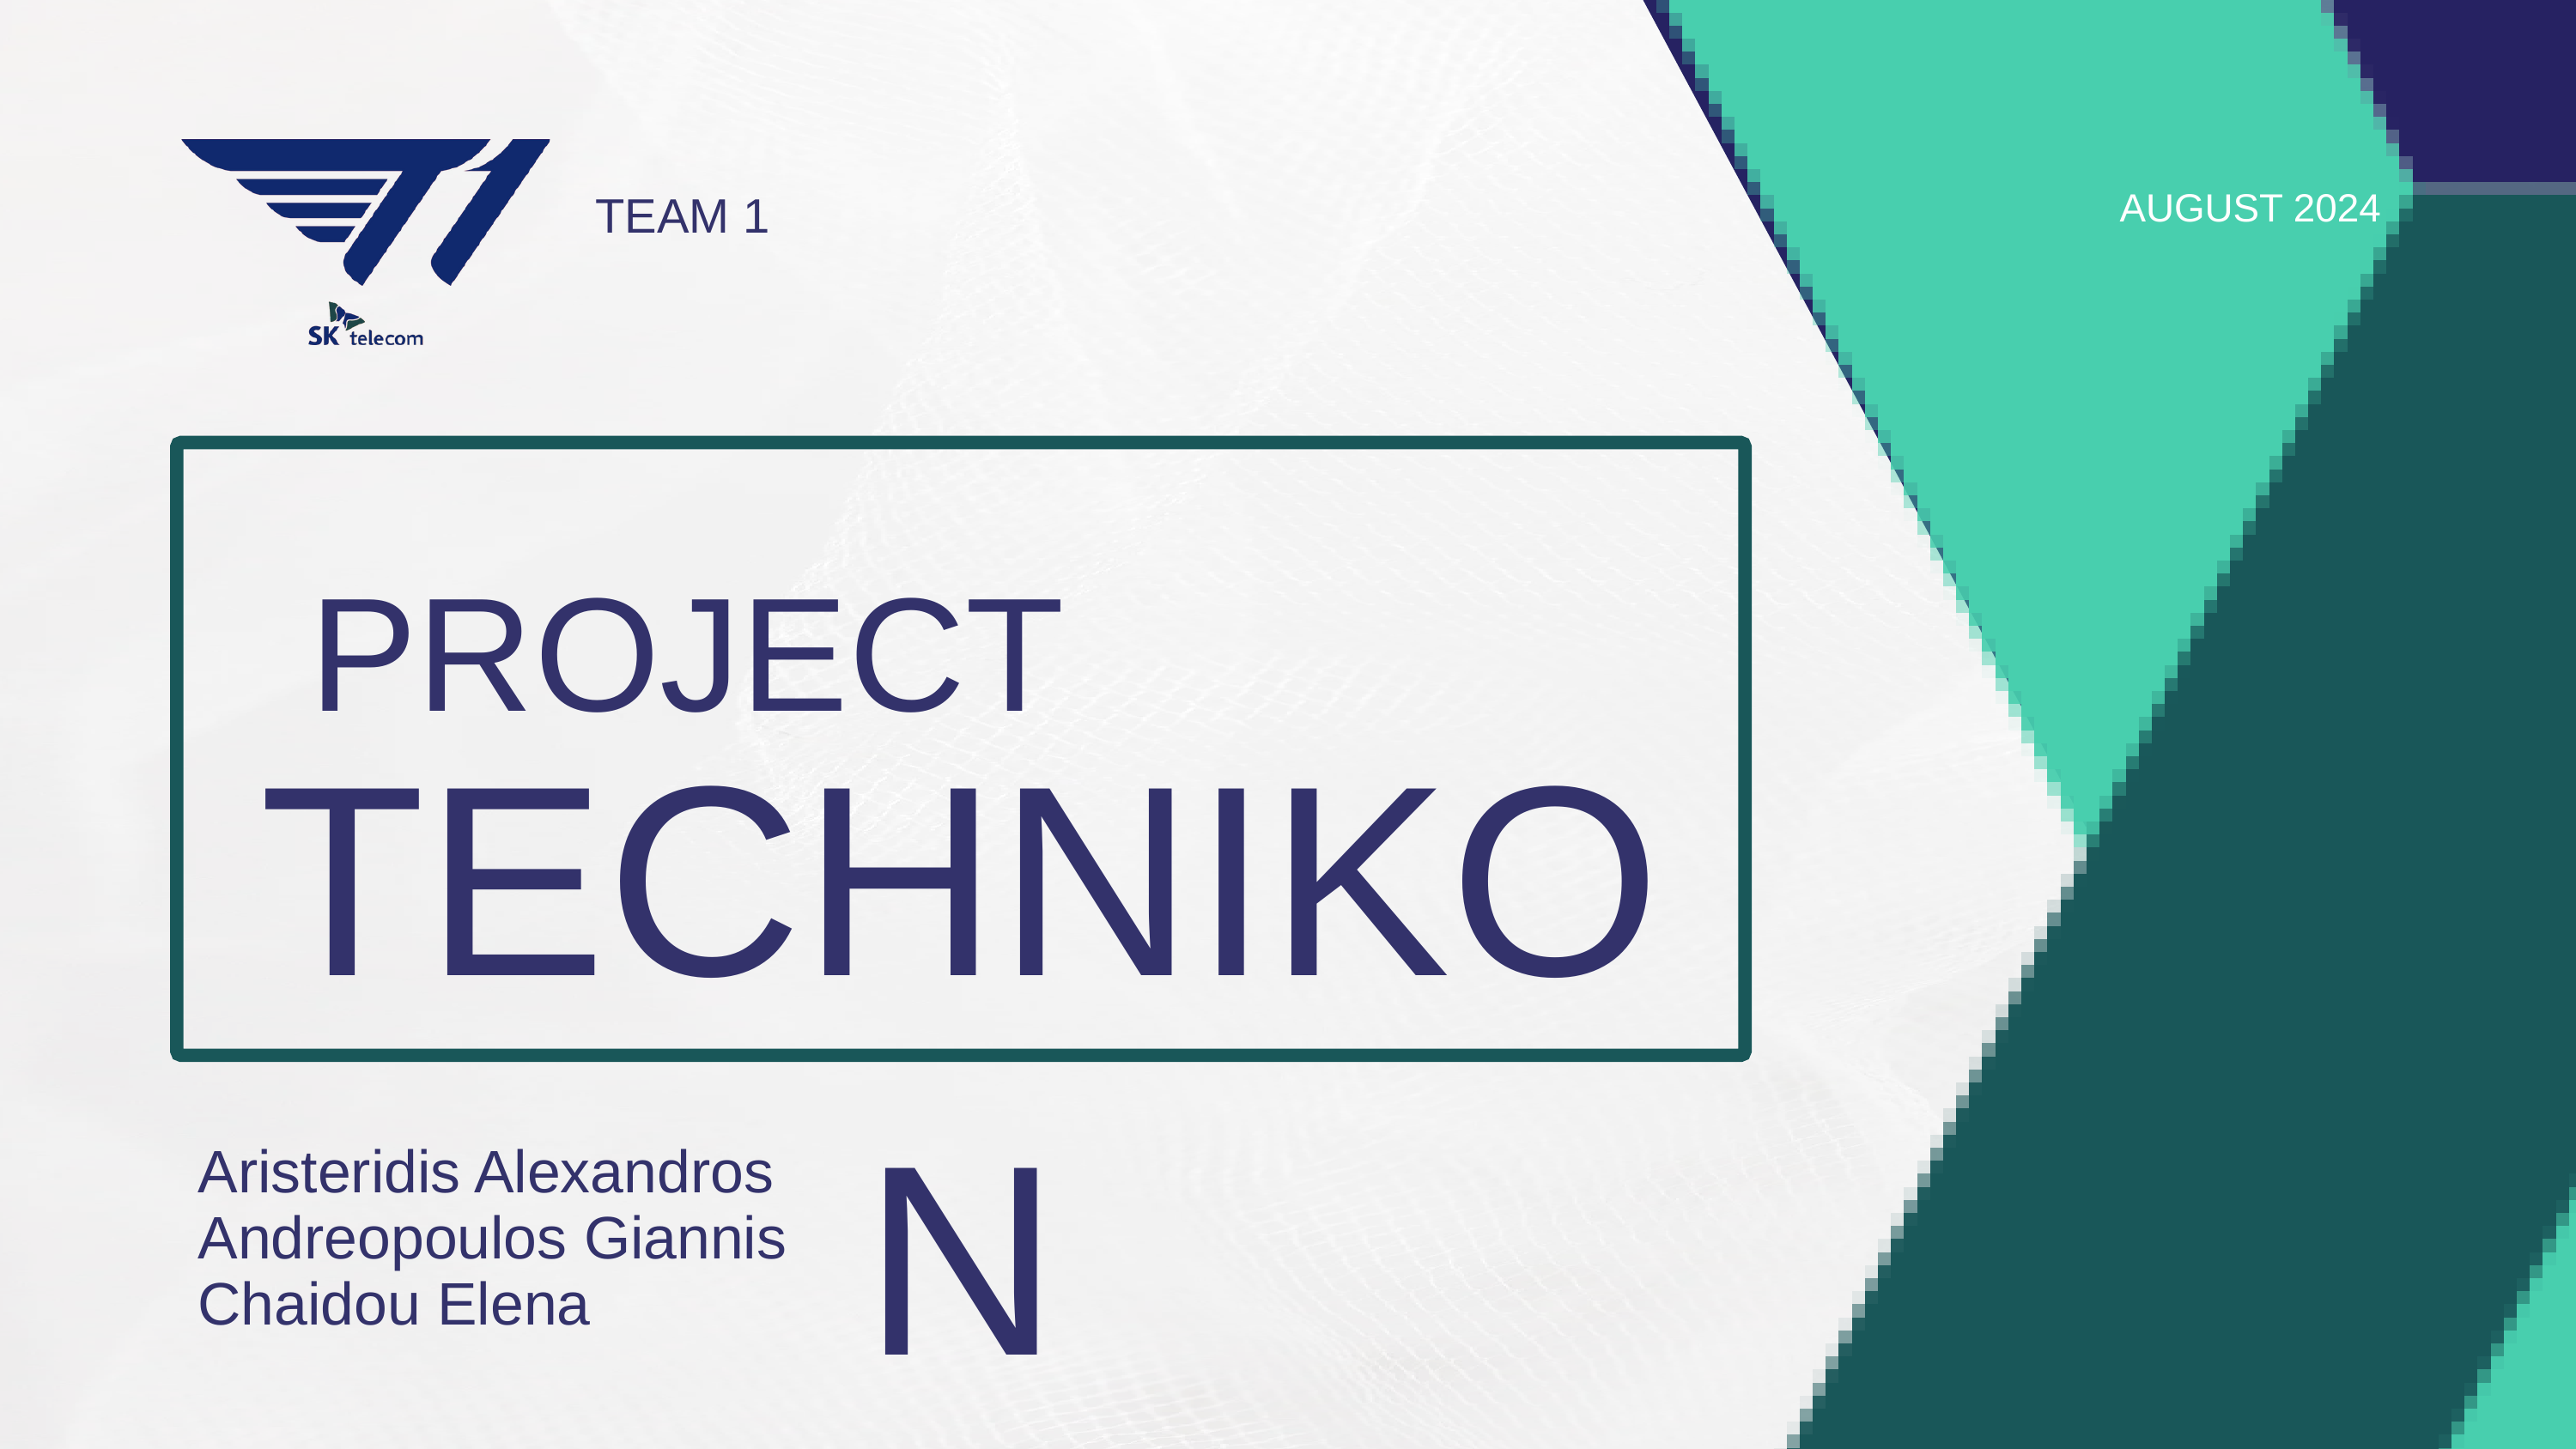

AUGUST 2024
TEAM 1

PROJECT
TECHNIKON
Aristeridis Alexandros
Andreopoulos Giannis
Chaidou Elena